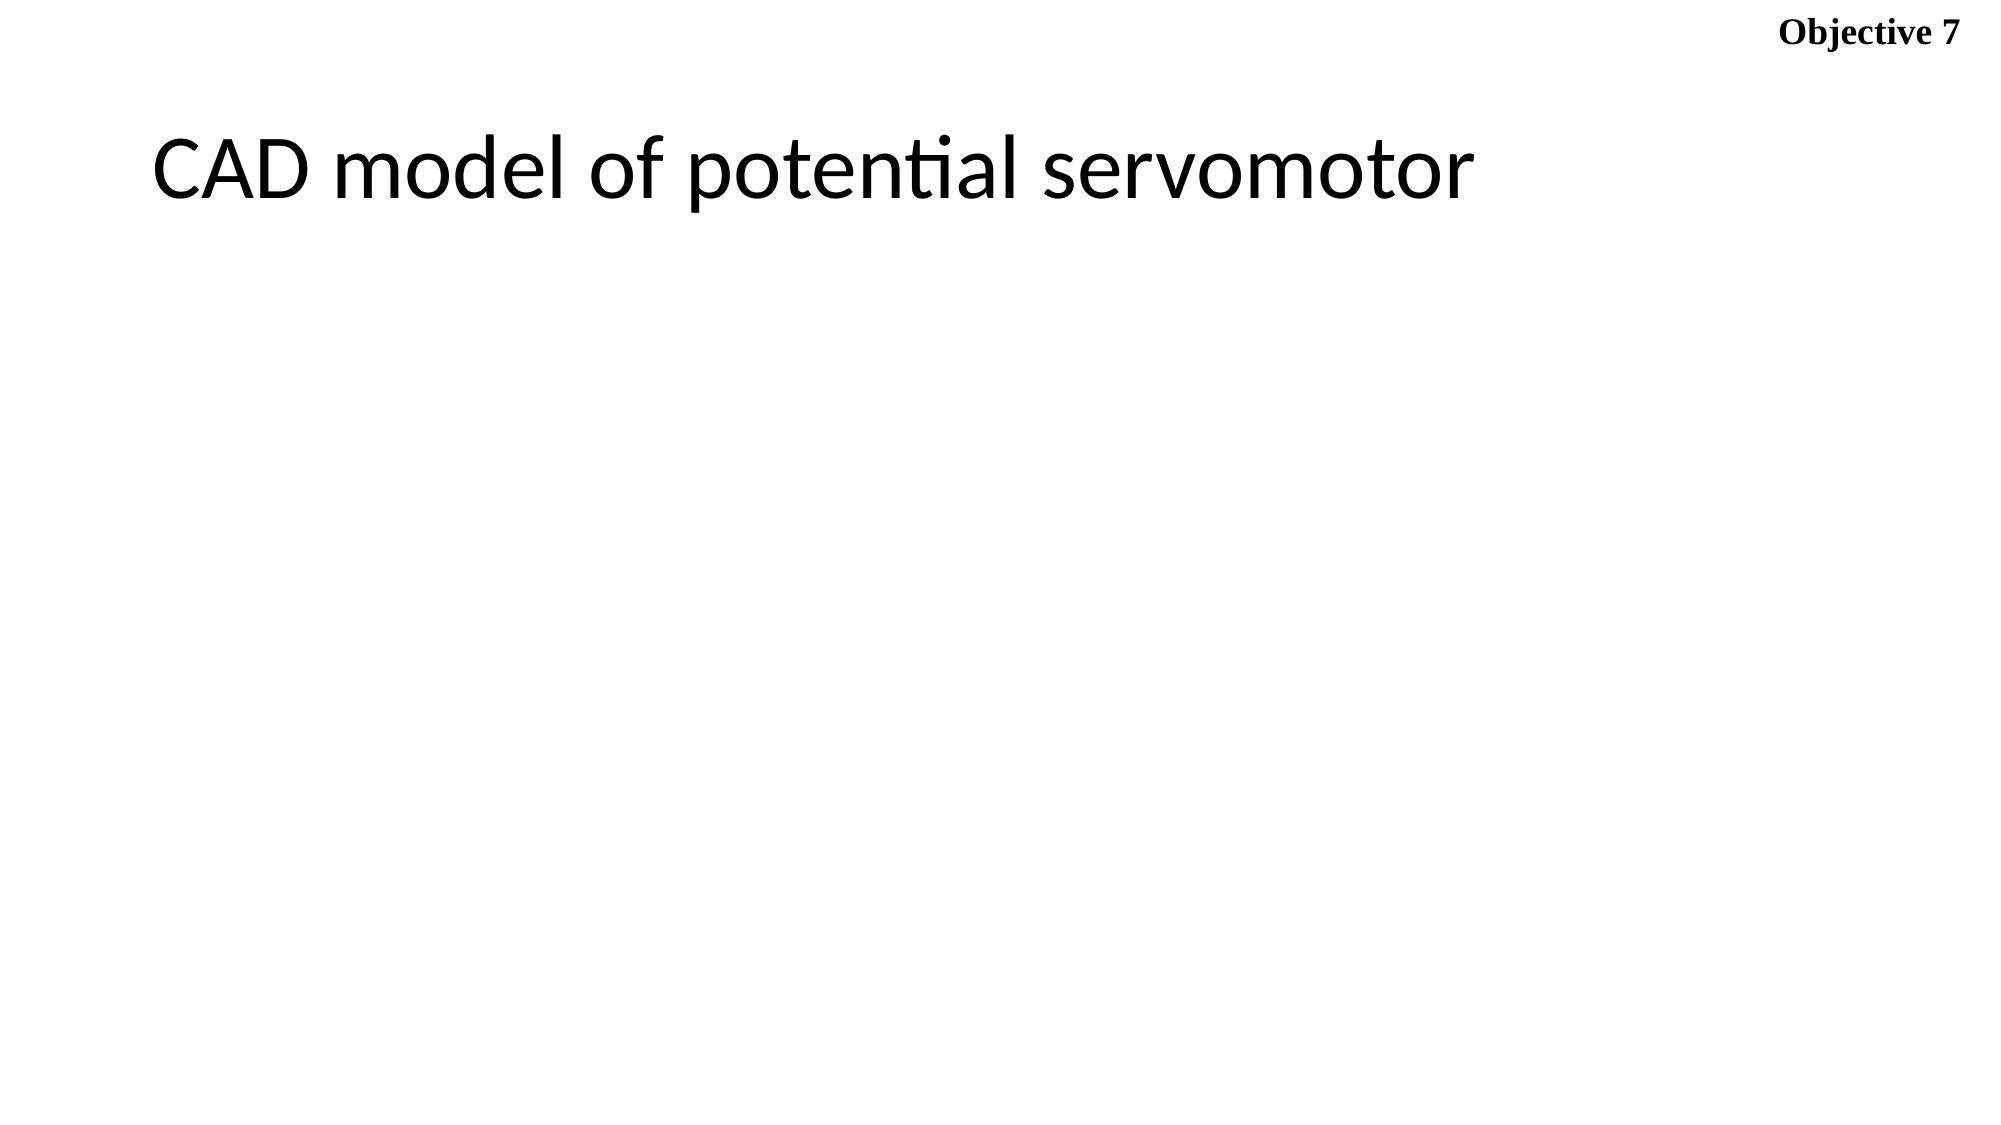

Objective 7
# CAD model of potential servomotor